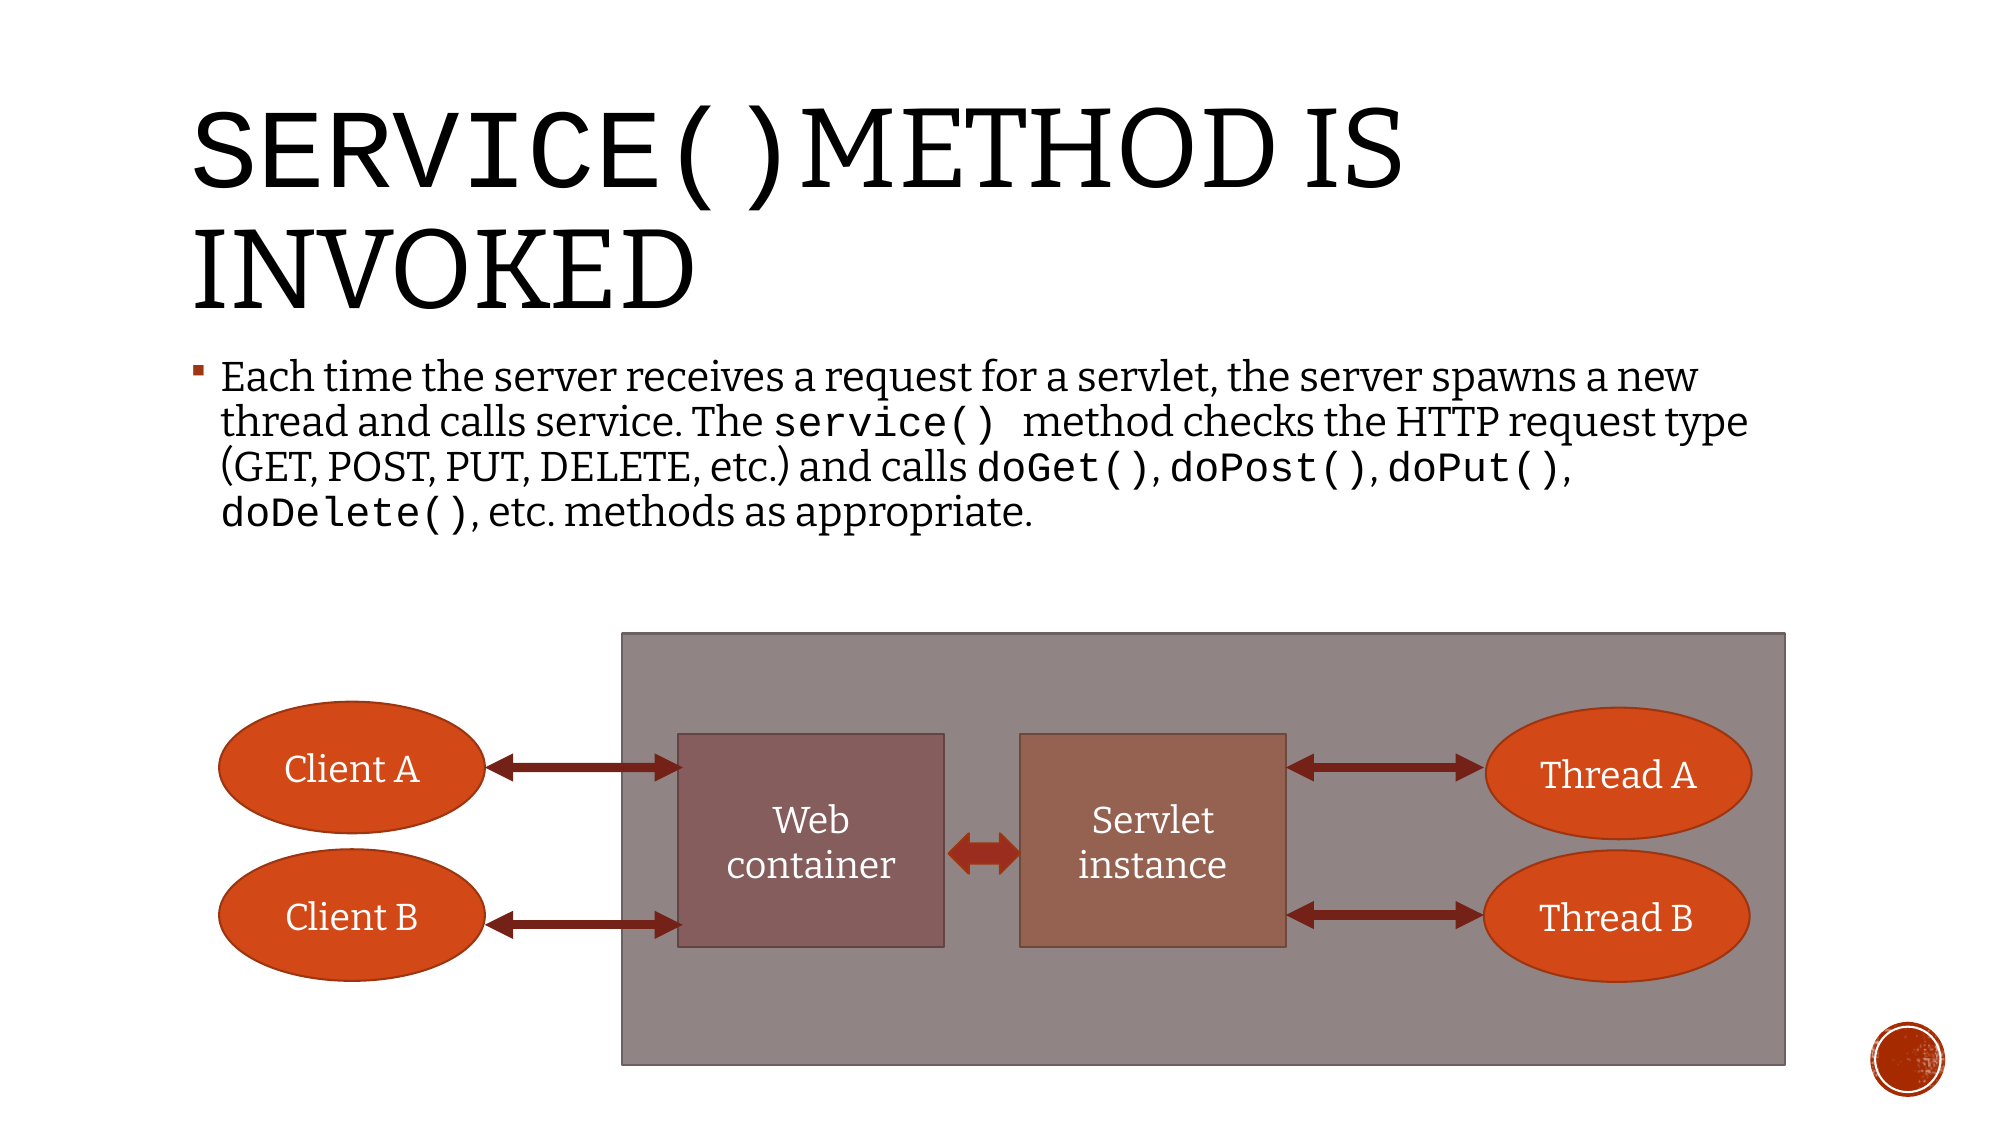

# Service()method is invoked
Each time the server receives a request for a servlet, the server spawns a new thread and calls service. The service() method checks the HTTP request type (GET, POST, PUT, DELETE, etc.) and calls doGet(), doPost(), doPut(), doDelete(), etc. methods as appropriate.
Ser
Client A
Thread A
Web
container
Servlet
instance

Client B
Thread B